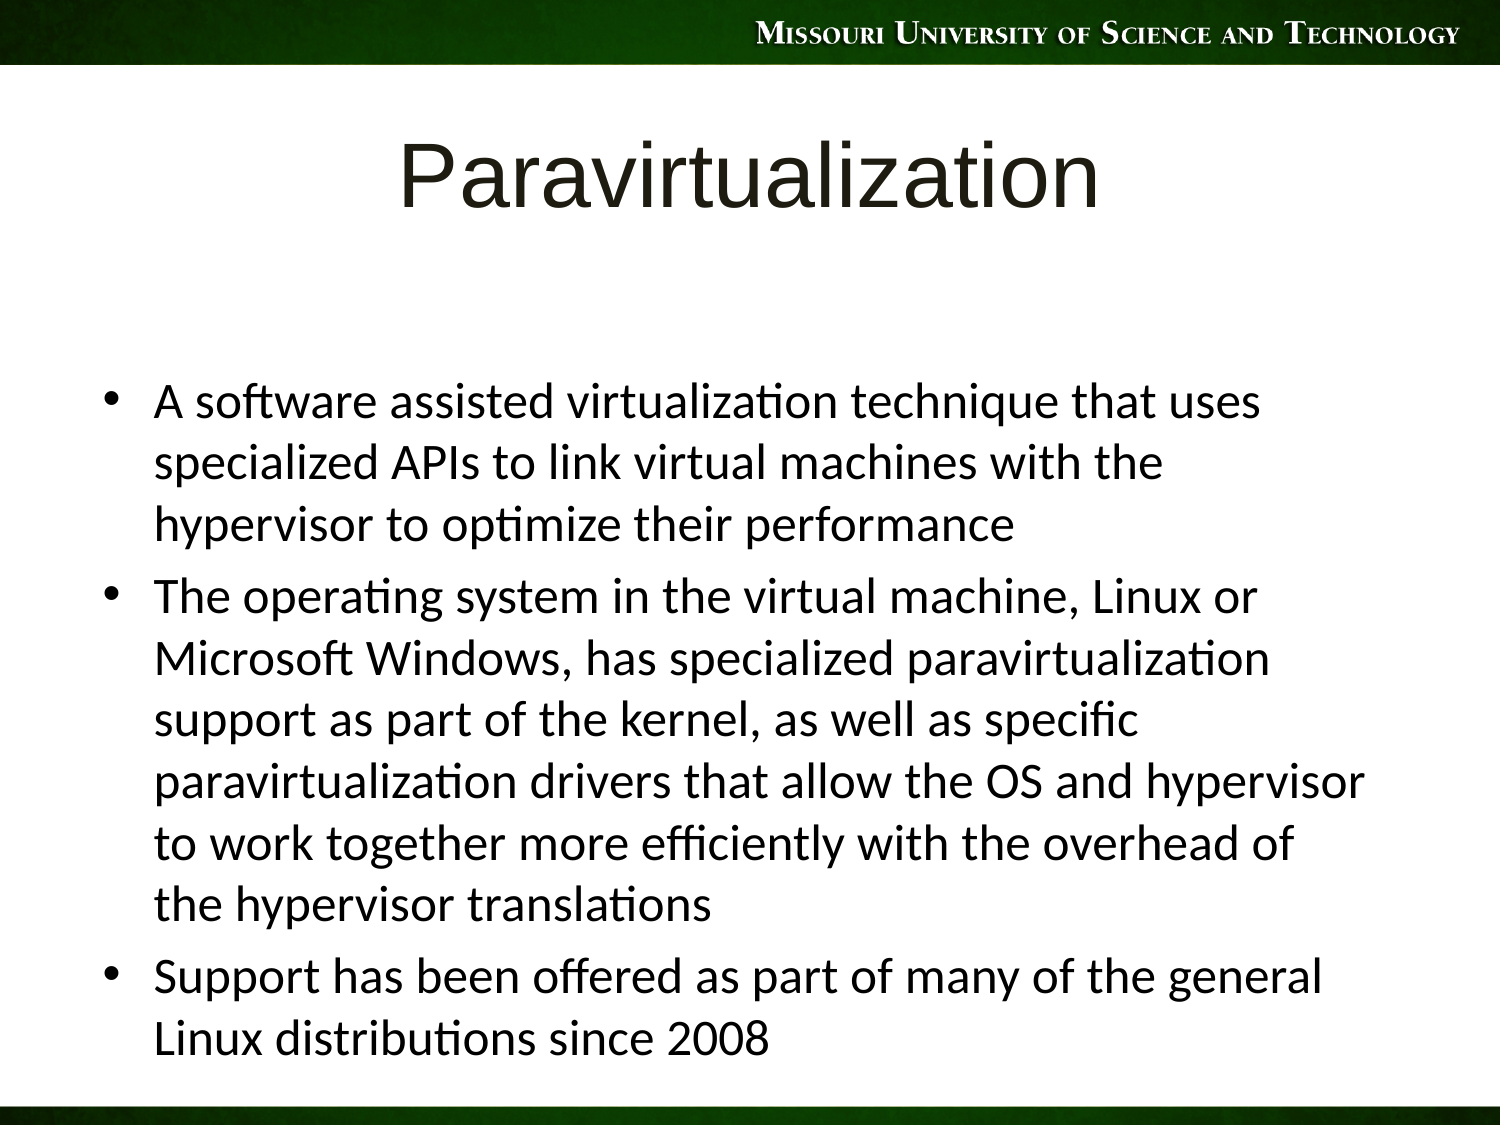

# Paravirtualization

A software assisted virtualization technique that uses specialized APIs to link virtual machines with the hypervisor to optimize their performance
The operating system in the virtual machine, Linux or Microsoft Windows, has specialized paravirtualization support as part of the kernel, as well as specific paravirtualization drivers that allow the OS and hypervisor to work together more efficiently with the overhead of the hypervisor translations
Support has been offered as part of many of the general Linux distributions since 2008